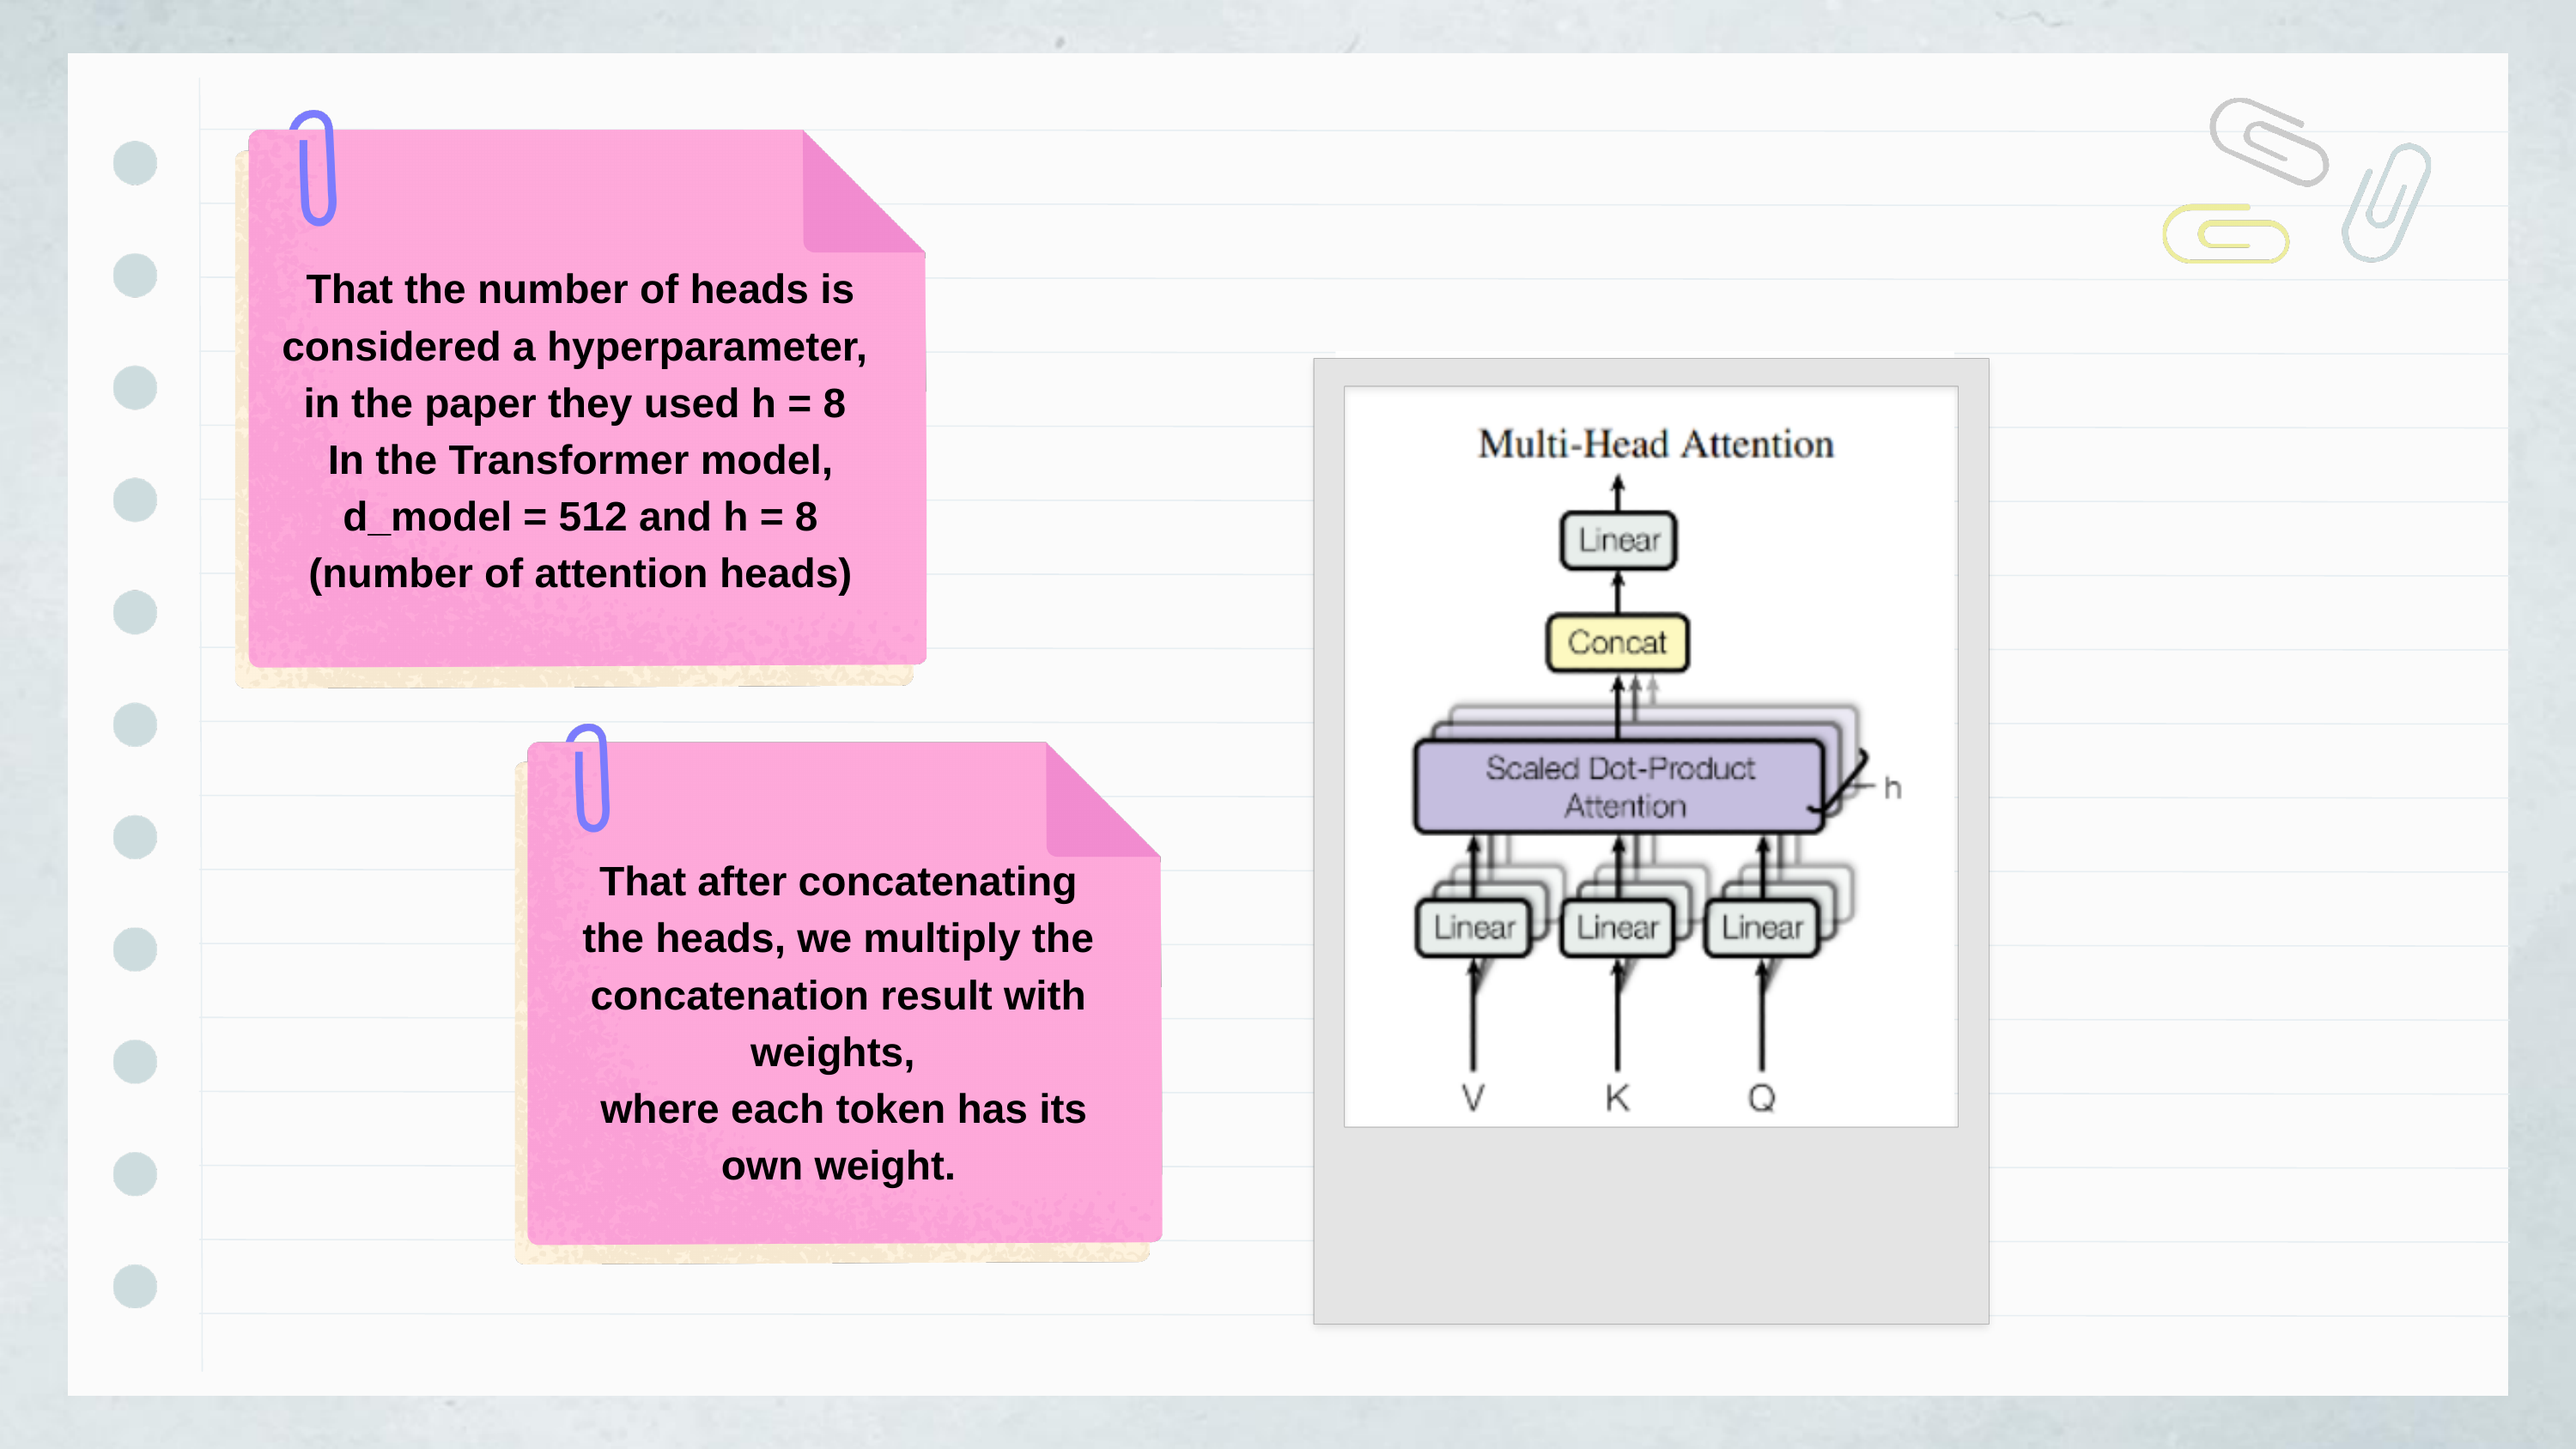

That the number of heads is considered a hyperparameter,
in the paper they used h = 8
In the Transformer model, d_model = 512 and h = 8 (number of attention heads)

That after concatenating the heads, we multiply the concatenation result with weights,
 where each token has its own weight.